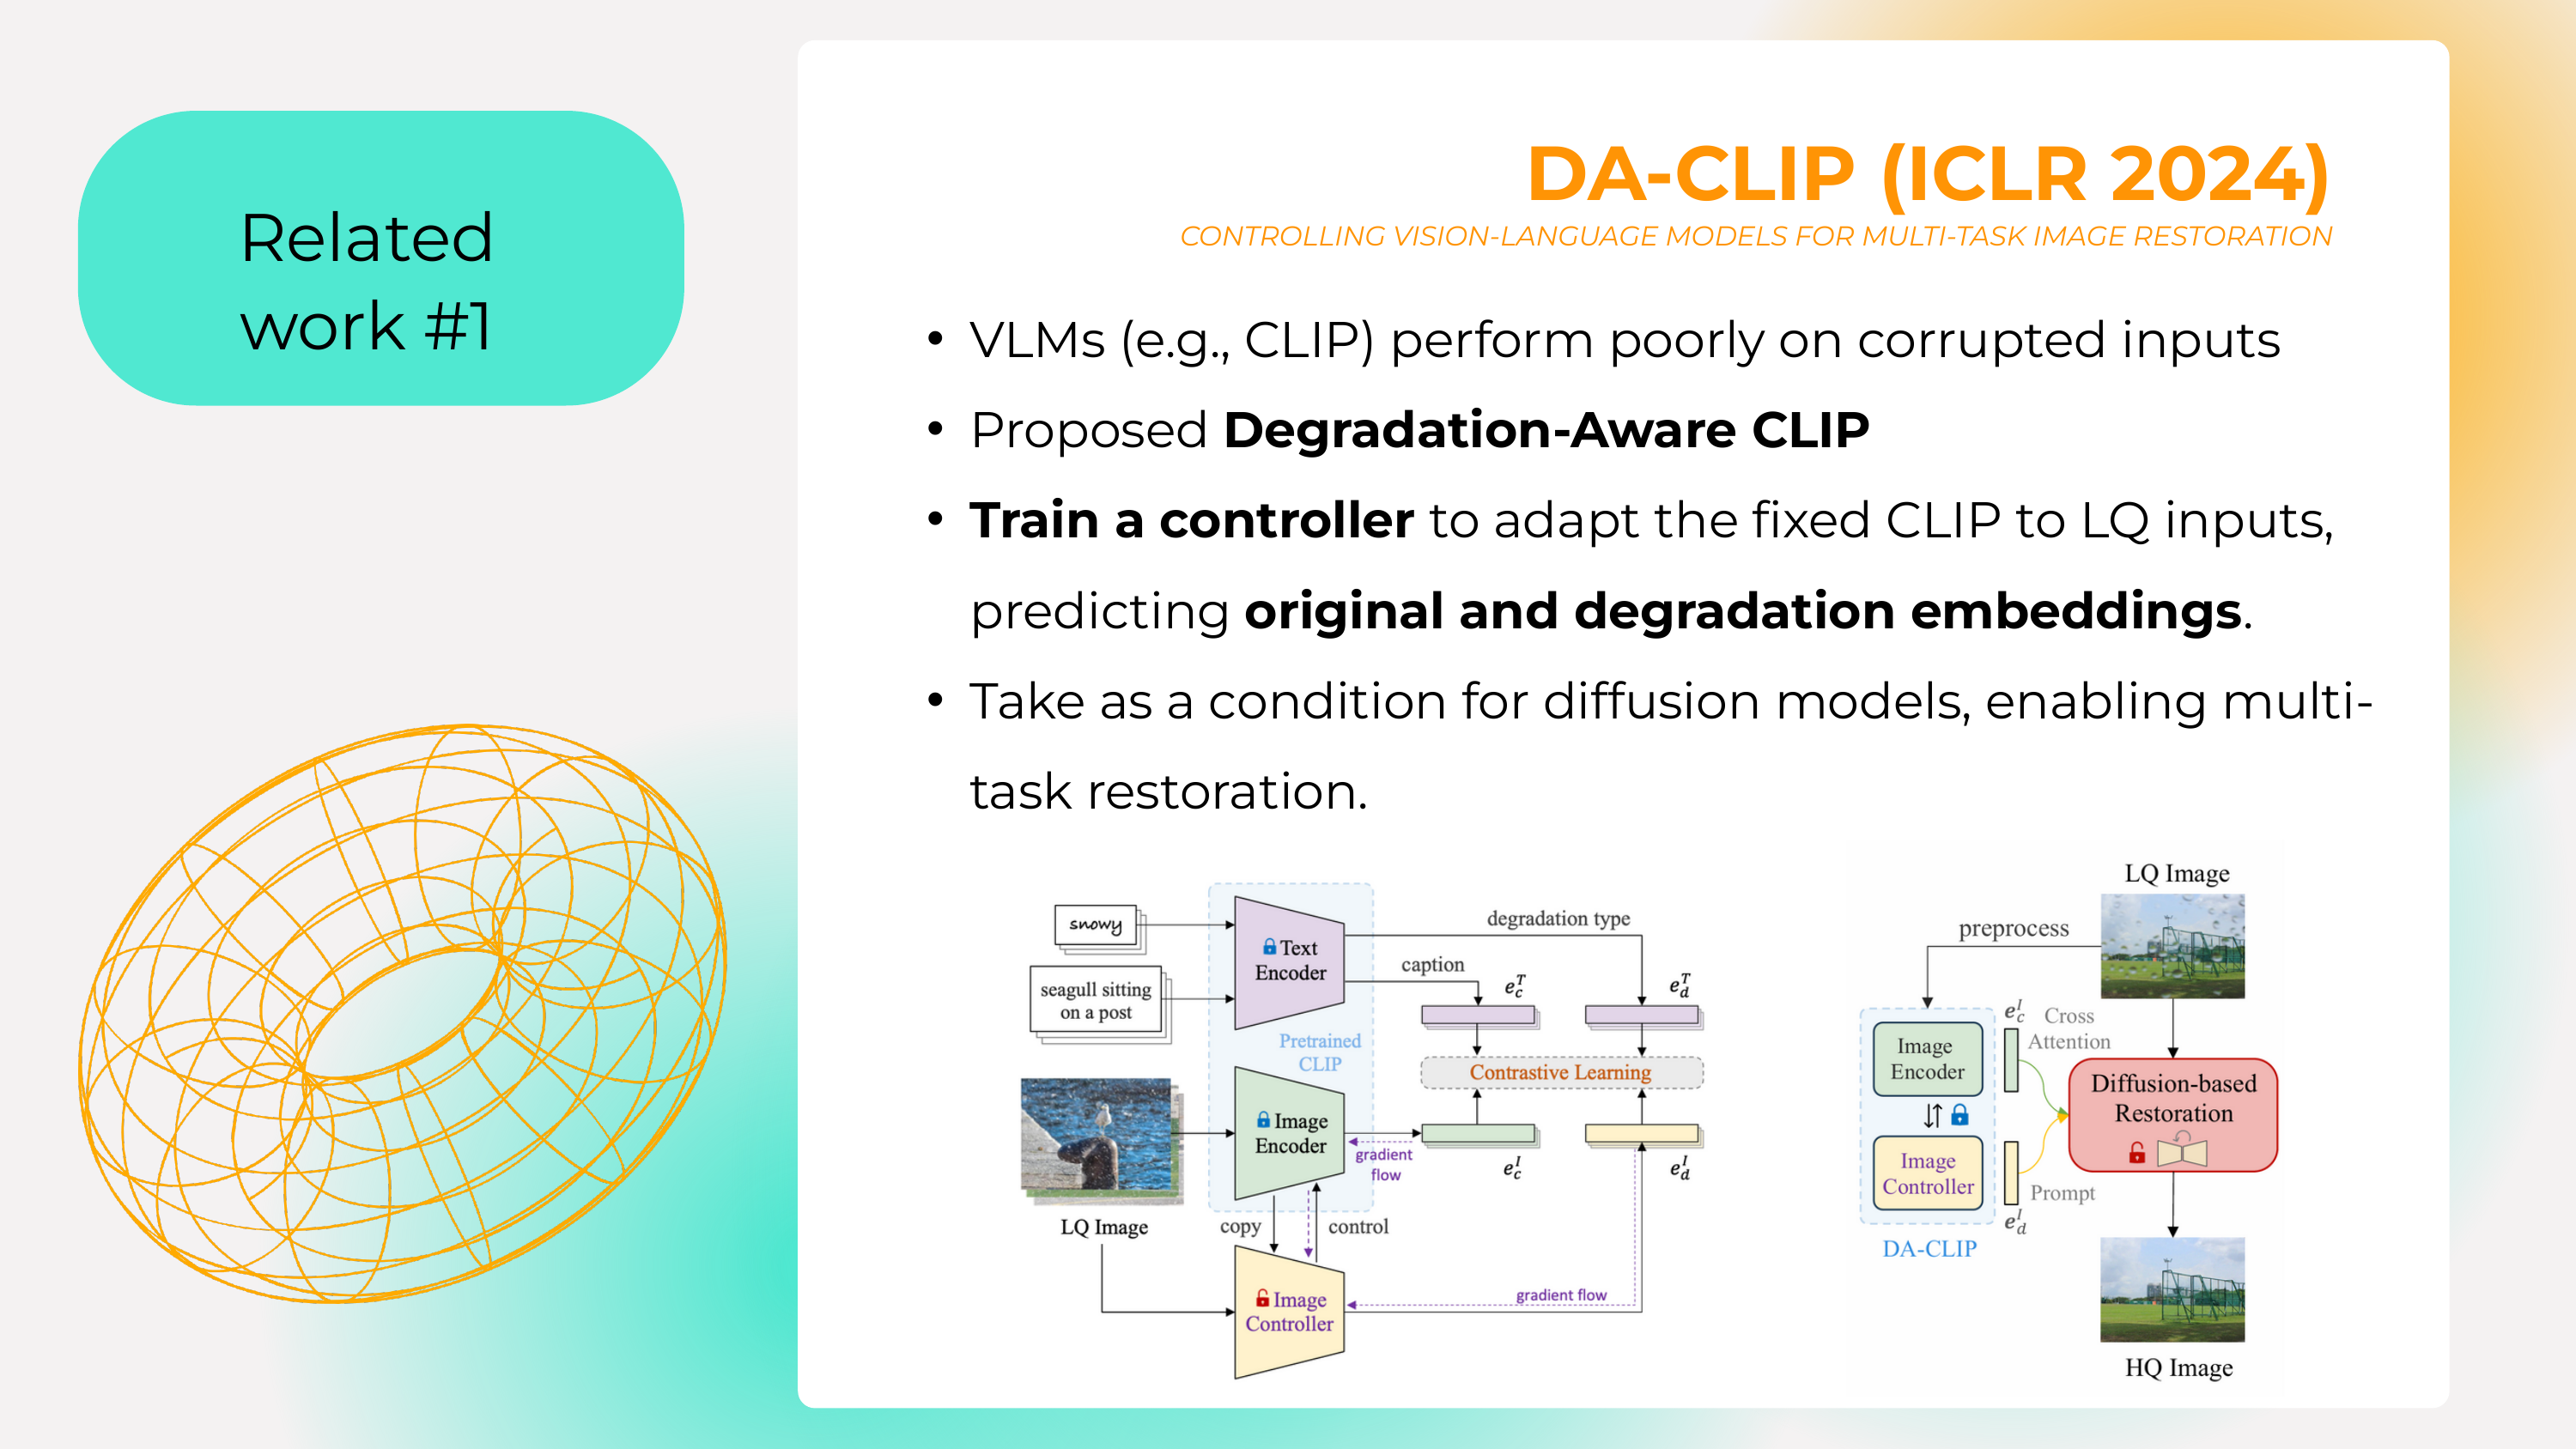

Related work #1
DA-CLIP (ICLR 2024)
CONTROLLING VISION-LANGUAGE MODELS FOR MULTI-TASK IMAGE RESTORATION
VLMs (e.g., CLIP) perform poorly on corrupted inputs
Proposed Degradation-Aware CLIP
Train a controller to adapt the fixed CLIP to LQ inputs, predicting original and degradation embeddings.
Take as a condition for diffusion models, enabling multi-task restoration.